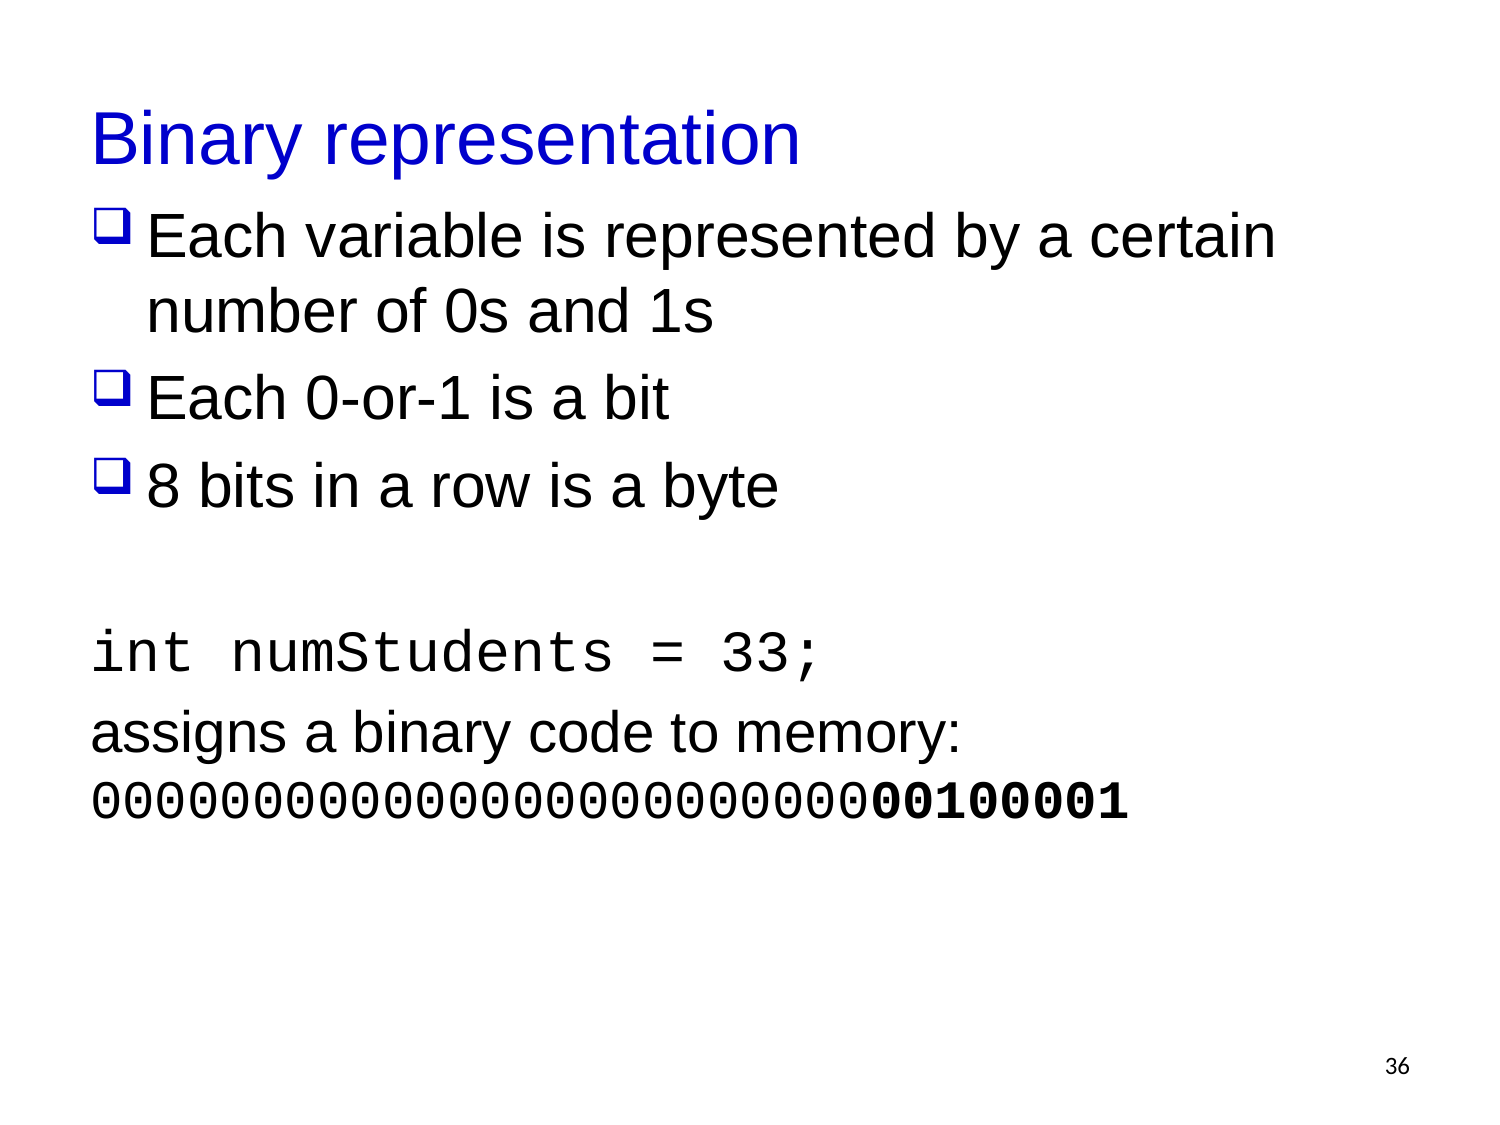

# Binary representation
Each variable is represented by a certain number of 0s and 1s
Each 0-or-1 is a bit
8 bits in a row is a byte

int numStudents = 33;
assigns a binary code to memory: 00000000000000000000000000100001

36